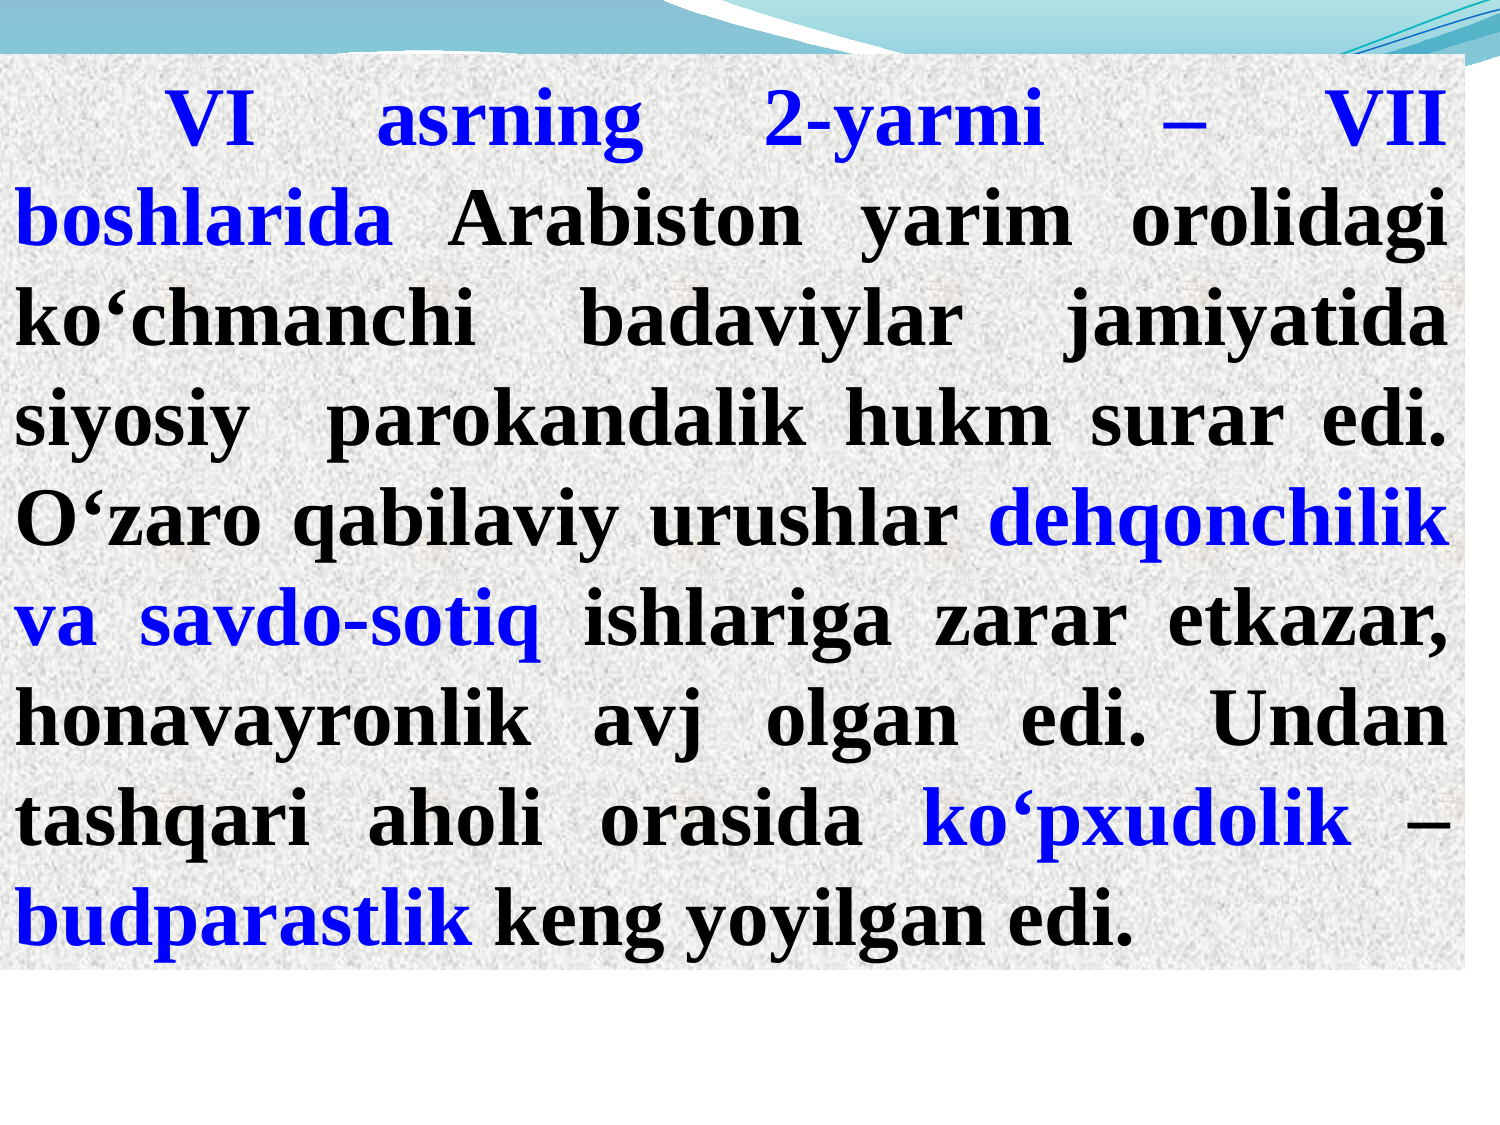

VI asrning 2-yarmi – VII boshlarida Arabiston yarim orolidagi ko‘chmanchi badaviylar jamiyatida siyosiy  parokandalik hukm surar edi. O‘zaro qabilaviy urushlar dehqonchilik va savdo-sotiq ishlariga zarar etkazar, honavayronlik avj olgan edi. Undan tashqari aholi orasida ko‘pxudolik – budparastlik keng yoyilgan edi.